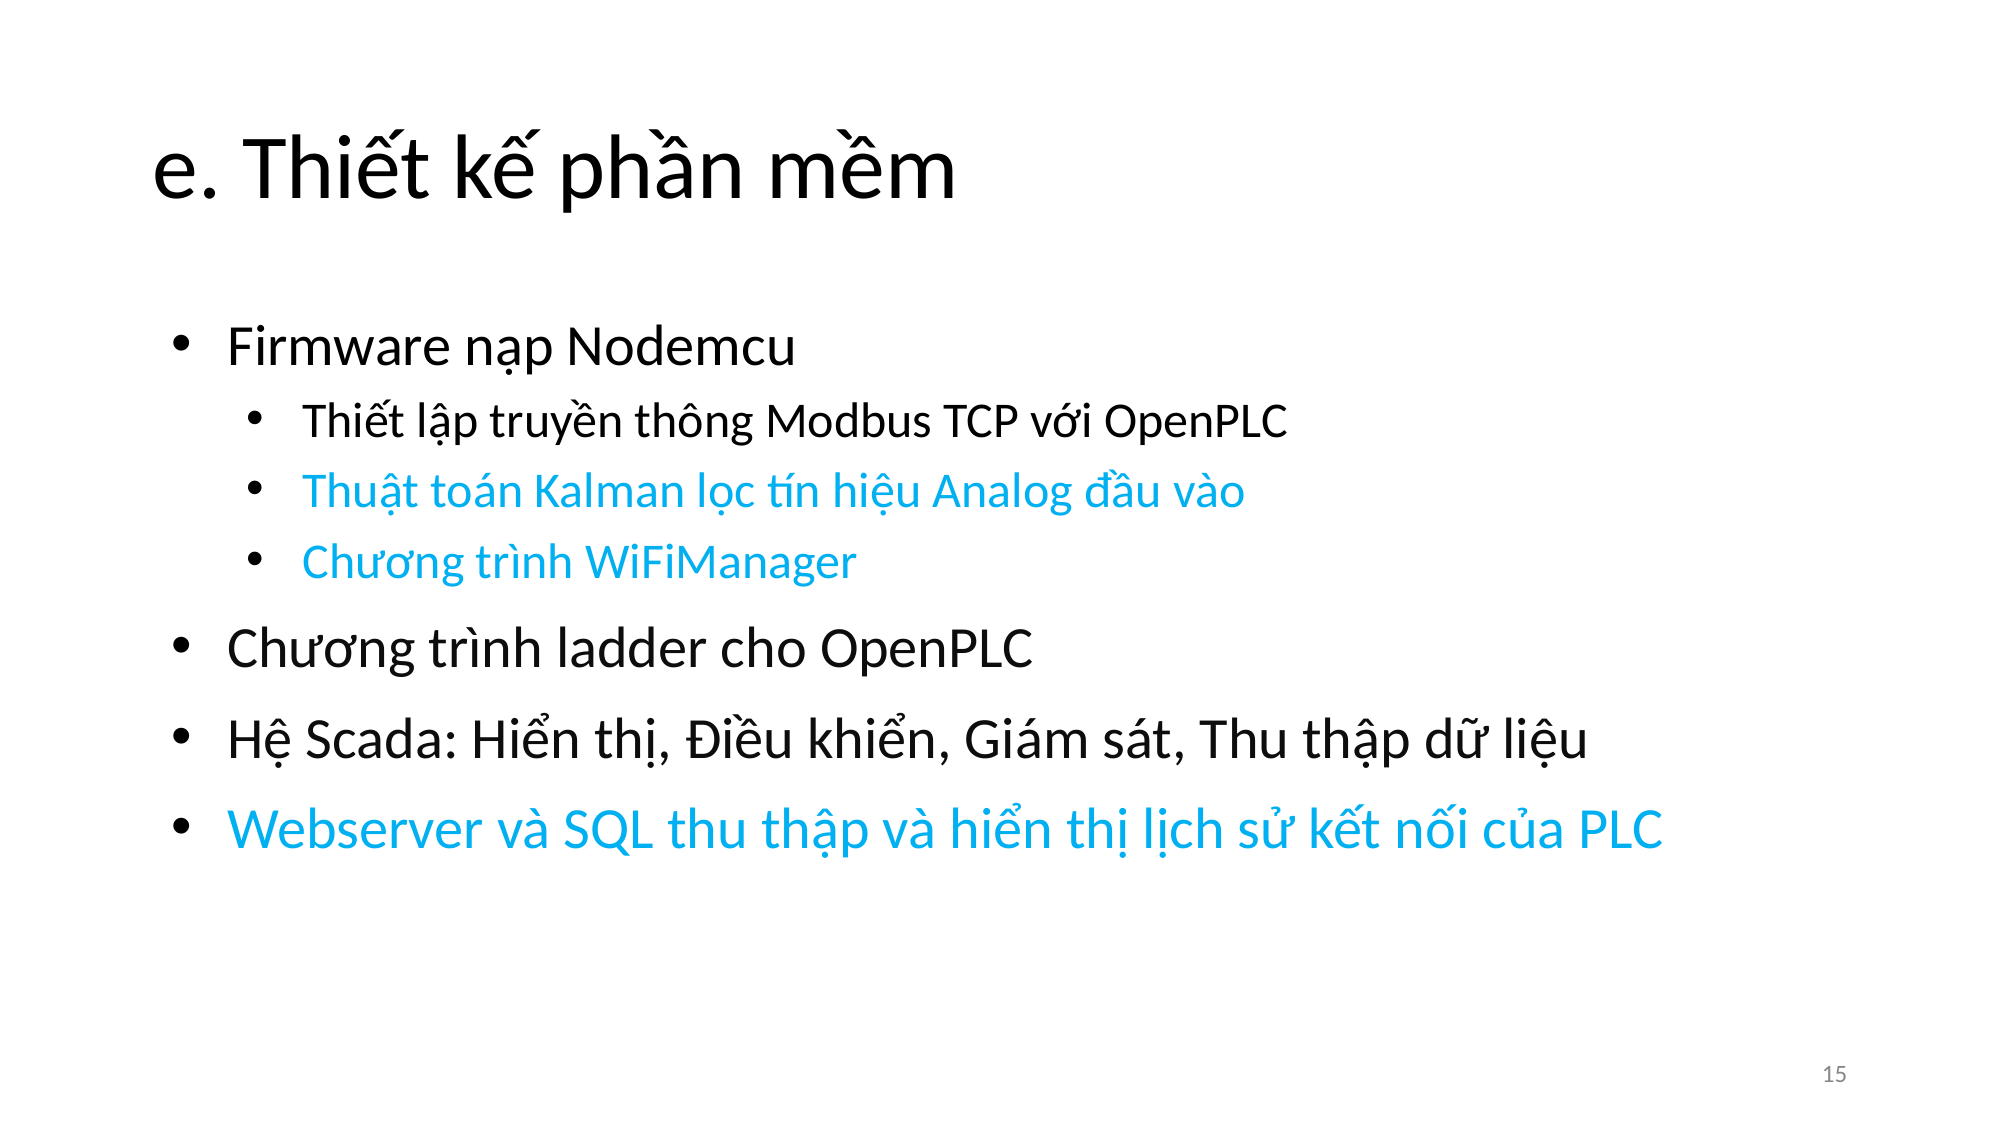

# e. Thiết kế phần mềm
Firmware nạp Nodemcu
Thiết lập truyền thông Modbus TCP với OpenPLC
Thuật toán Kalman lọc tín hiệu Analog đầu vào
Chương trình WiFiManager
Chương trình ladder cho OpenPLC
Hệ Scada: Hiển thị, Điều khiển, Giám sát, Thu thập dữ liệu
Webserver và SQL thu thập và hiển thị lịch sử kết nối của PLC

15